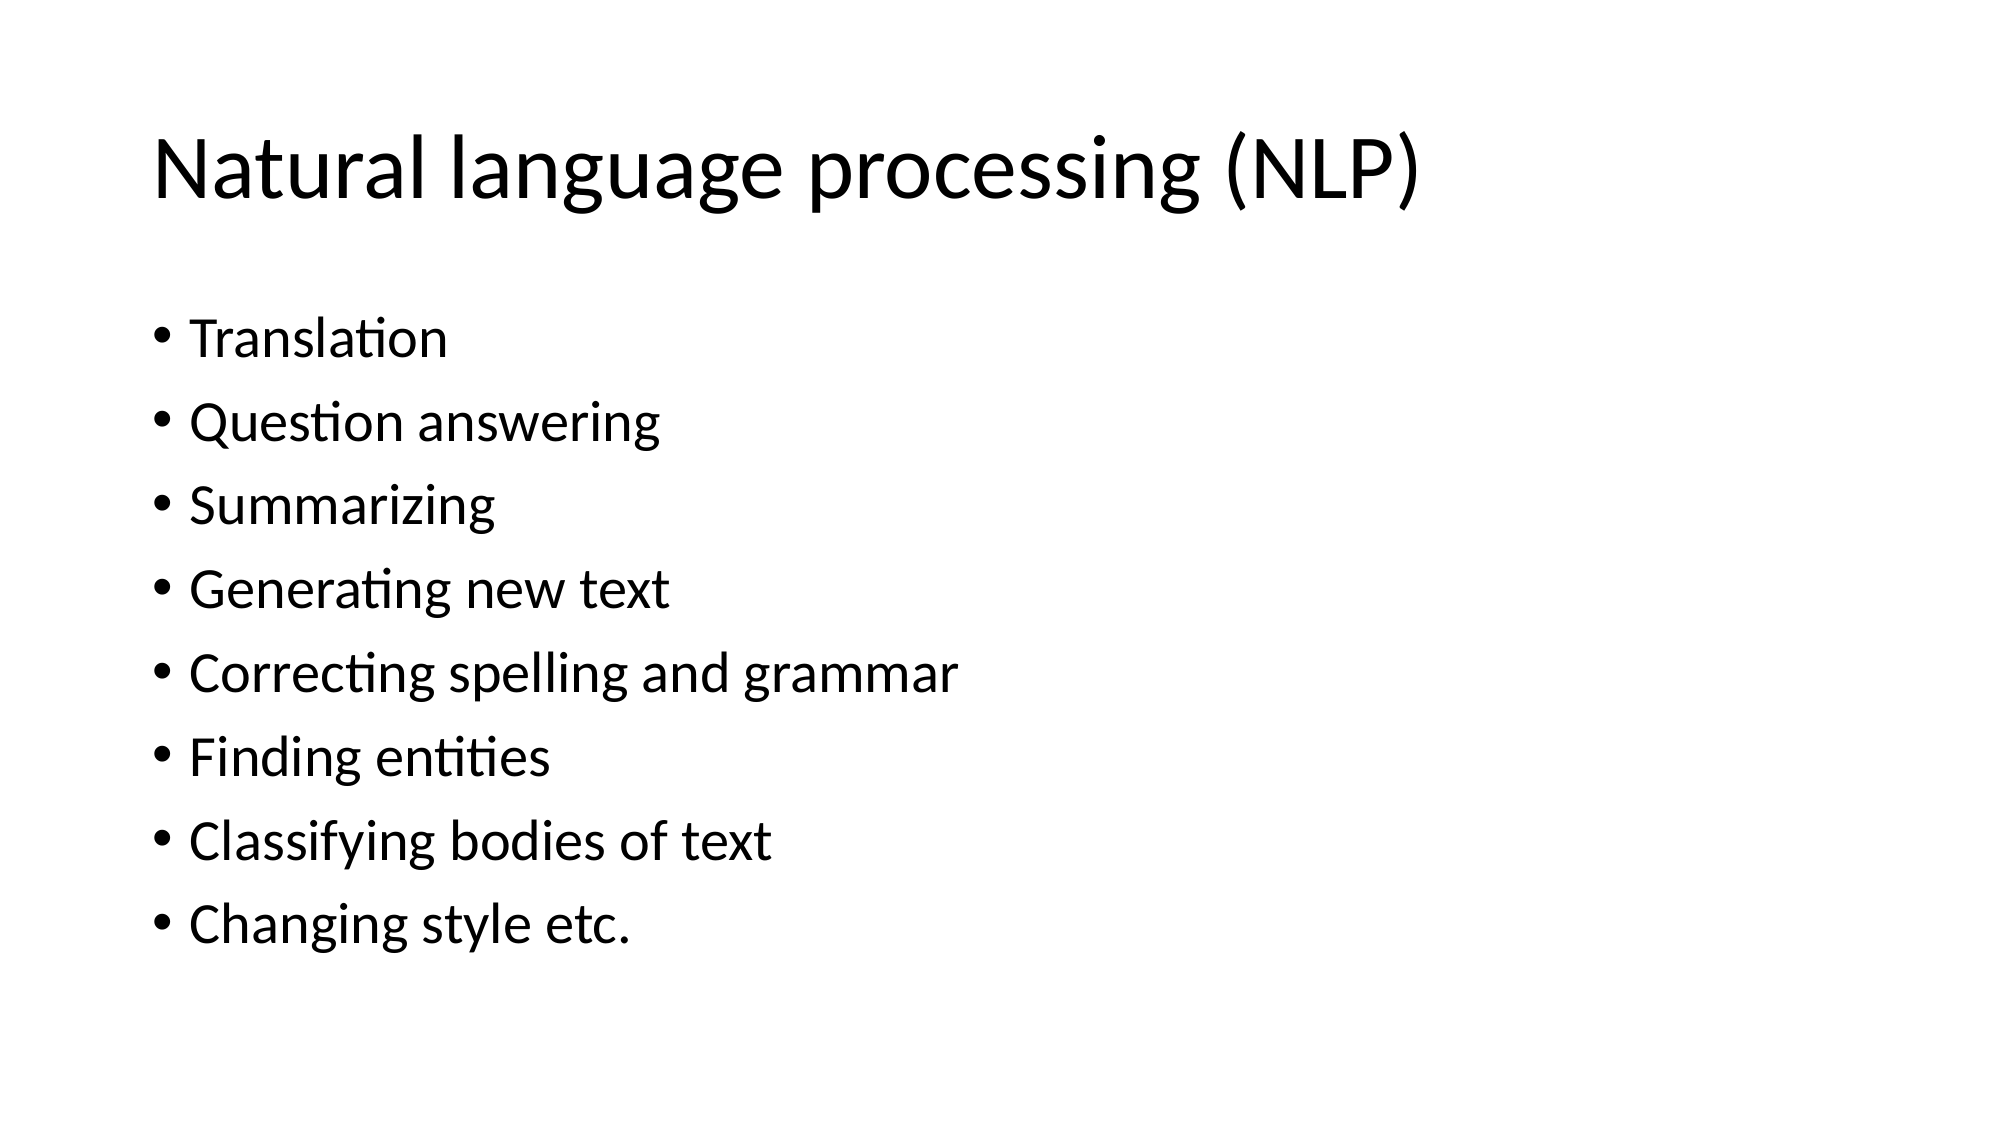

# Natural language processing (NLP)
Translation
Question answering
Summarizing
Generating new text
Correcting spelling and grammar
Finding entities
Classifying bodies of text
Changing style etc.